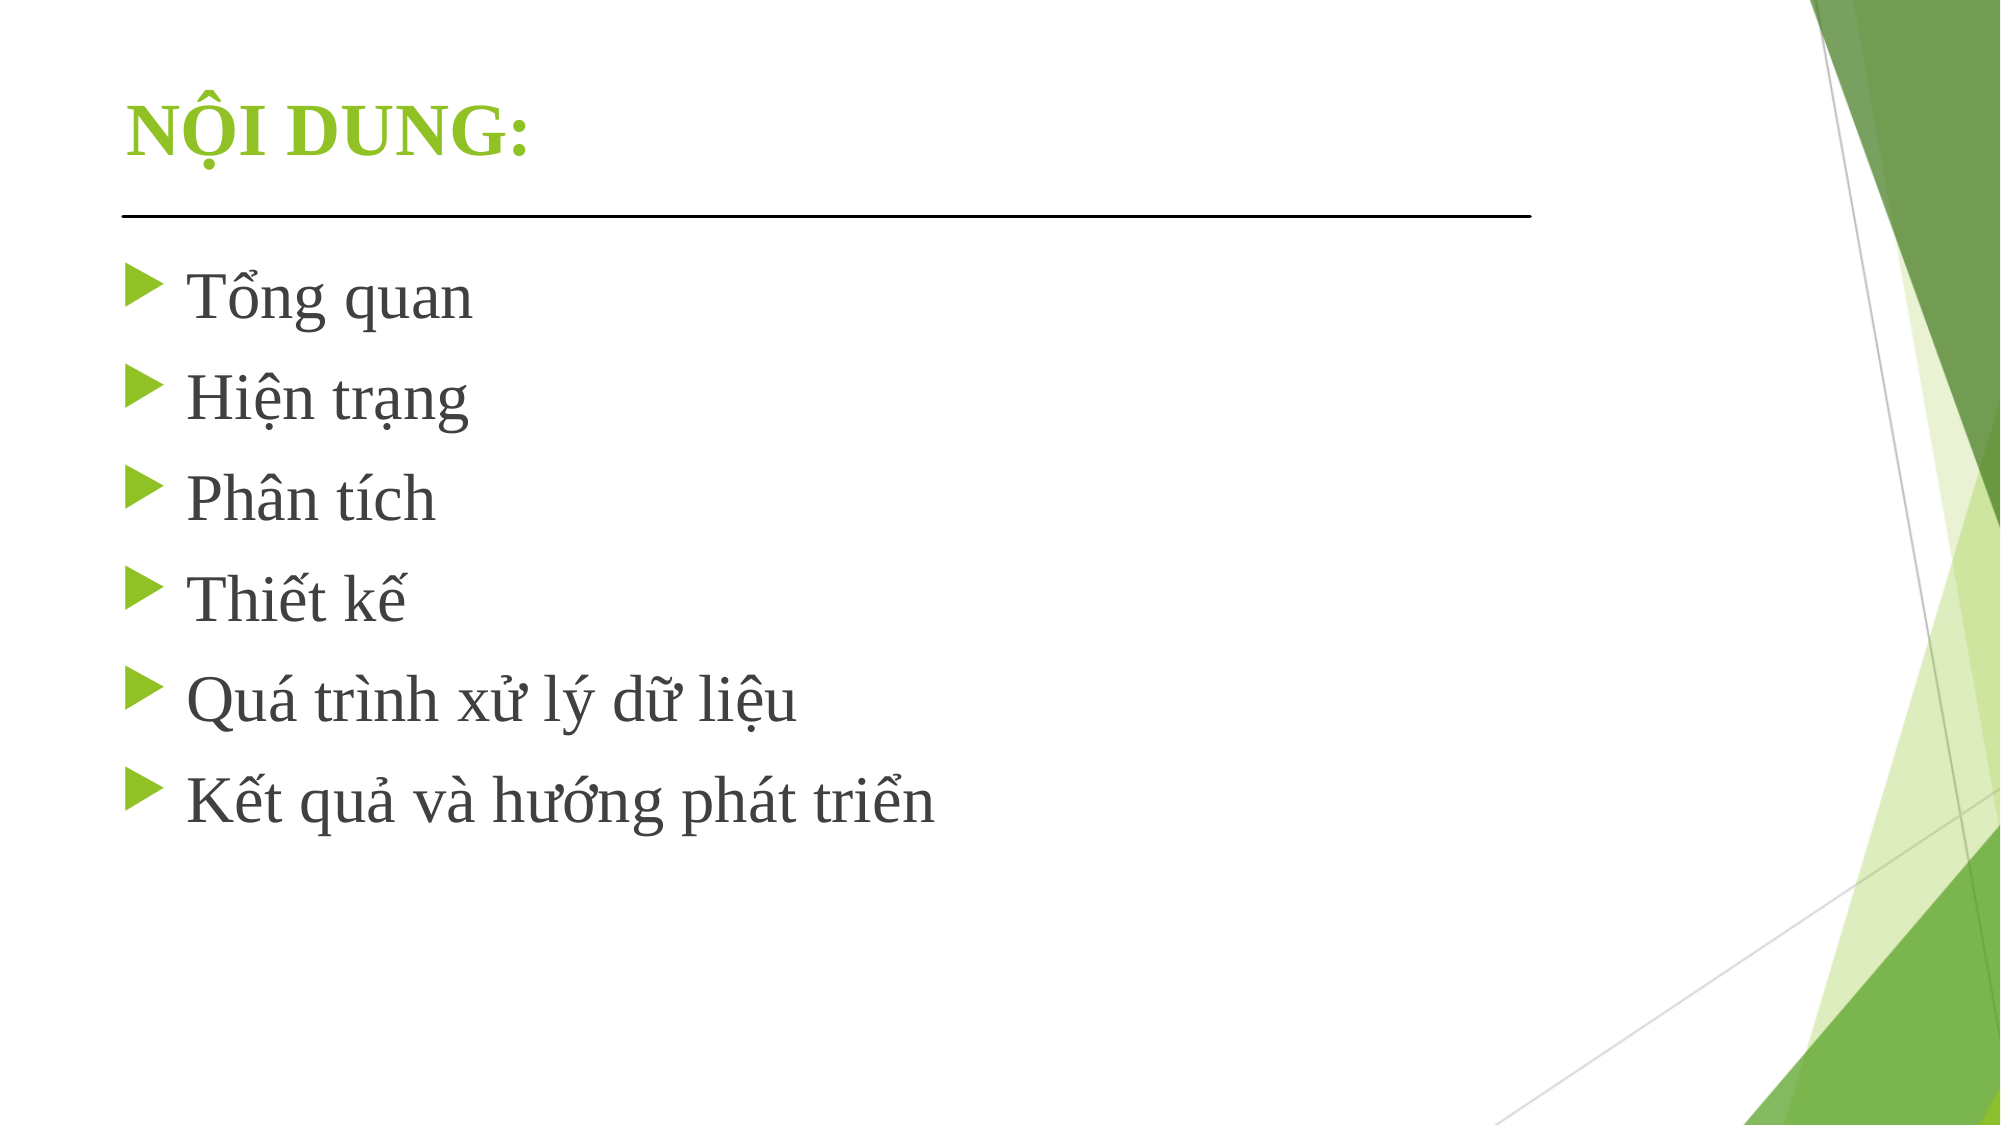

# NỘI DUNG:
 Tổng quan
 Hiện trạng
 Phân tích
 Thiết kế
 Quá trình xử lý dữ liệu
 Kết quả và hướng phát triển